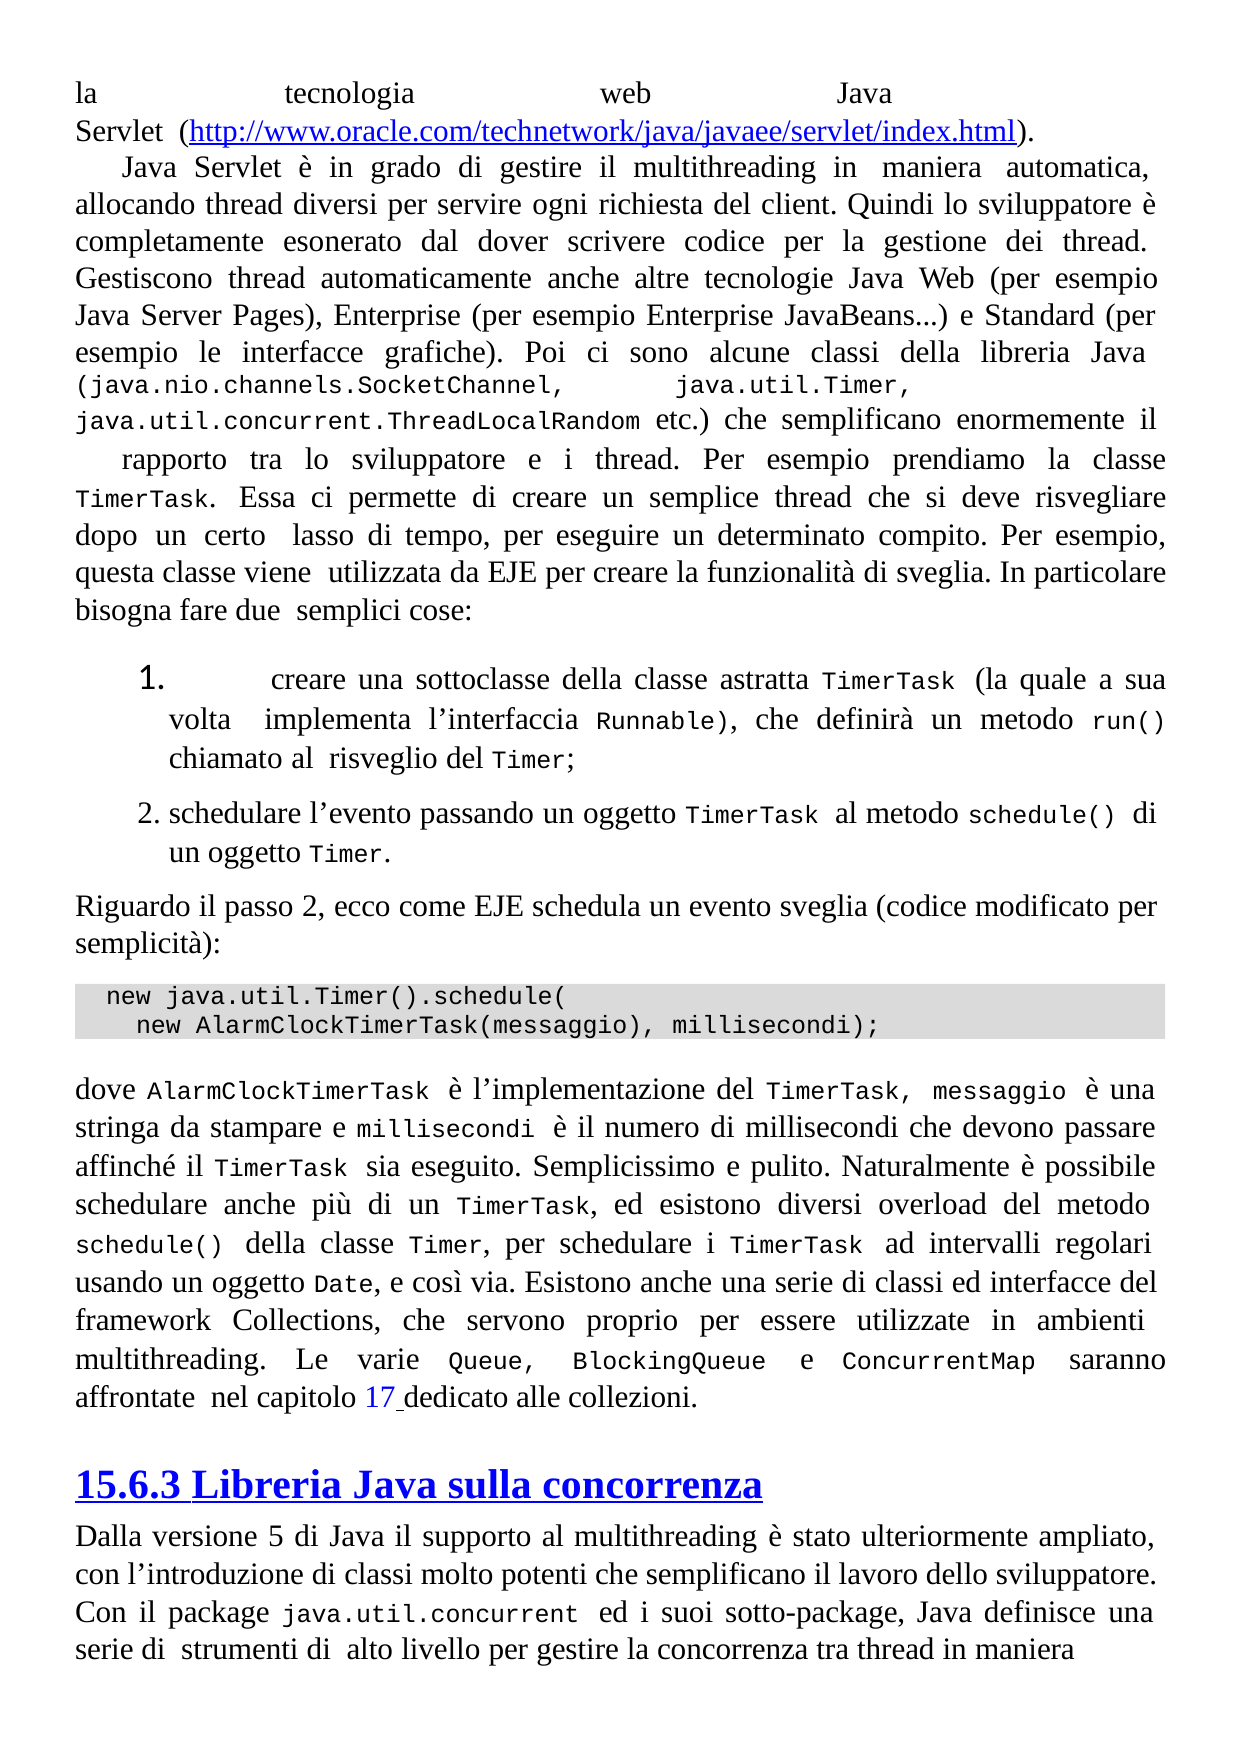

la	tecnologia	web	Java	Servlet  (http://www.oracle.com/technetwork/java/javaee/servlet/index.html).
Java Servlet è in grado di gestire il multithreading in maniera automatica,  allocando thread diversi per servire ogni richiesta del client. Quindi lo sviluppatore è  completamente esonerato dal dover scrivere codice per la gestione dei thread.  Gestiscono thread automaticamente anche altre tecnologie Java Web (per esempio  Java Server Pages), Enterprise (per esempio Enterprise JavaBeans...) e Standard (per  esempio le interfacce grafiche). Poi ci sono alcune classi della libreria Java  (java.nio.channels.SocketChannel,	java.util.Timer,  java.util.concurrent.ThreadLocalRandom etc.) che semplificano enormemente il
rapporto tra lo sviluppatore e i thread. Per esempio prendiamo la classe TimerTask.  Essa ci permette di creare un semplice thread che si deve risvegliare dopo un certo  lasso di tempo, per eseguire un determinato compito. Per esempio, questa classe viene  utilizzata da EJE per creare la funzionalità di sveglia. In particolare bisogna fare due  semplici cose:
	creare una sottoclasse della classe astratta TimerTask (la quale a sua volta  implementa l’interfaccia Runnable), che definirà un metodo run() chiamato al  risveglio del Timer;
schedulare l’evento passando un oggetto TimerTask al metodo schedule() di  un oggetto Timer.
Riguardo il passo 2, ecco come EJE schedula un evento sveglia (codice modificato per  semplicità):
new java.util.Timer().schedule(
new AlarmClockTimerTask(messaggio), millisecondi);
dove AlarmClockTimerTask è l’implementazione del TimerTask, messaggio è una  stringa da stampare e millisecondi è il numero di millisecondi che devono passare  affinché il TimerTask sia eseguito. Semplicissimo e pulito. Naturalmente è possibile  schedulare anche più di un TimerTask, ed esistono diversi overload del metodo  schedule() della classe Timer, per schedulare i TimerTask ad intervalli regolari  usando un oggetto Date, e così via. Esistono anche una serie di classi ed interfacce del  framework Collections, che servono proprio per essere utilizzate in ambienti  multithreading. Le varie Queue, BlockingQueue e ConcurrentMap saranno affrontate  nel capitolo 17 dedicato alle collezioni.

15.6.3 Libreria Java sulla concorrenza
Dalla versione 5 di Java il supporto al multithreading è stato ulteriormente ampliato,  con l’introduzione di classi molto potenti che semplificano il lavoro dello sviluppatore.  Con il package java.util.concurrent ed i suoi sotto-package, Java definisce una  serie di strumenti di alto livello per gestire la concorrenza tra thread in maniera